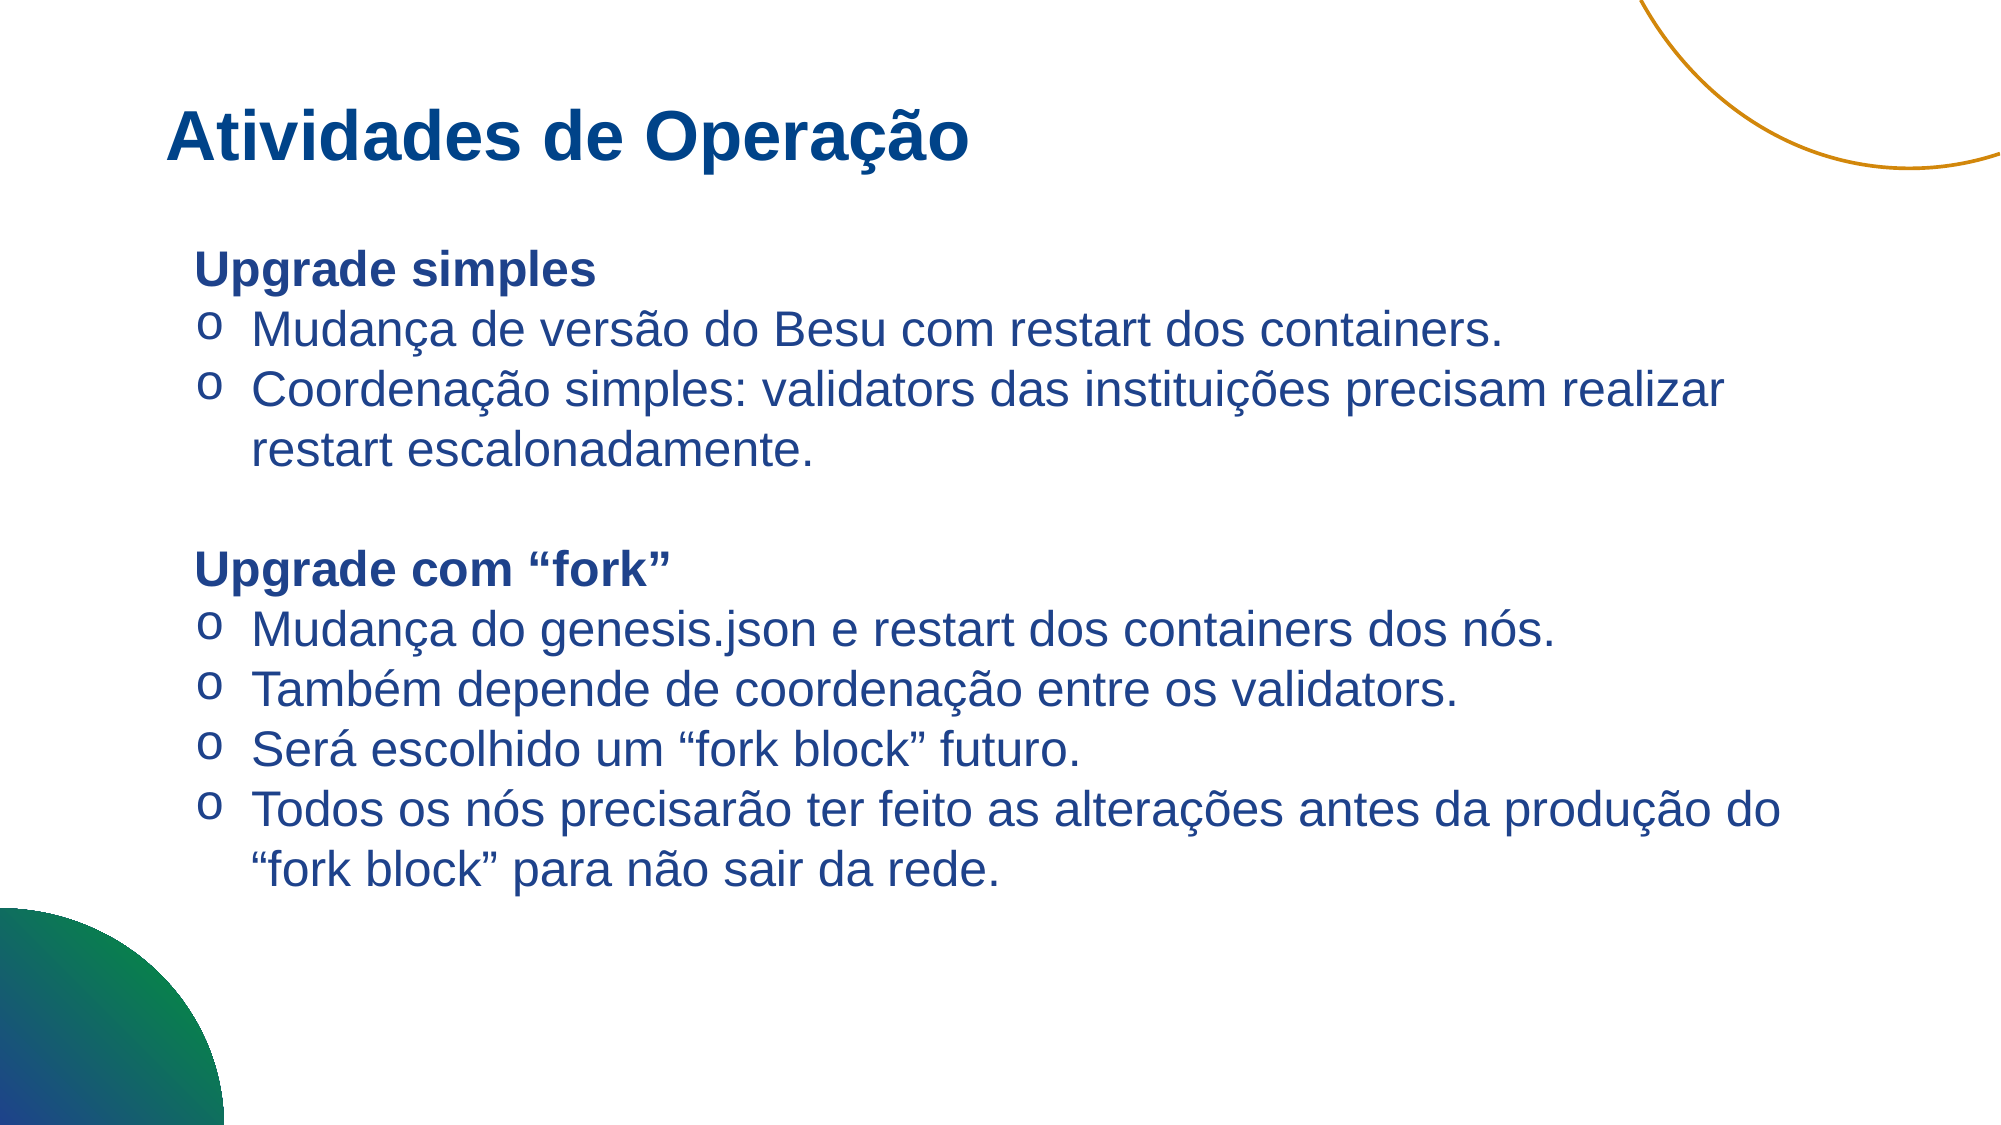

Atividades de Operação
Upgrade simples
Mudança de versão do Besu com restart dos containers.
Coordenação simples: validators das instituições precisam realizar restart escalonadamente.

Upgrade com “fork”
Mudança do genesis.json e restart dos containers dos nós.
Também depende de coordenação entre os validators.
Será escolhido um “fork block” futuro.
Todos os nós precisarão ter feito as alterações antes da produção do “fork block” para não sair da rede.